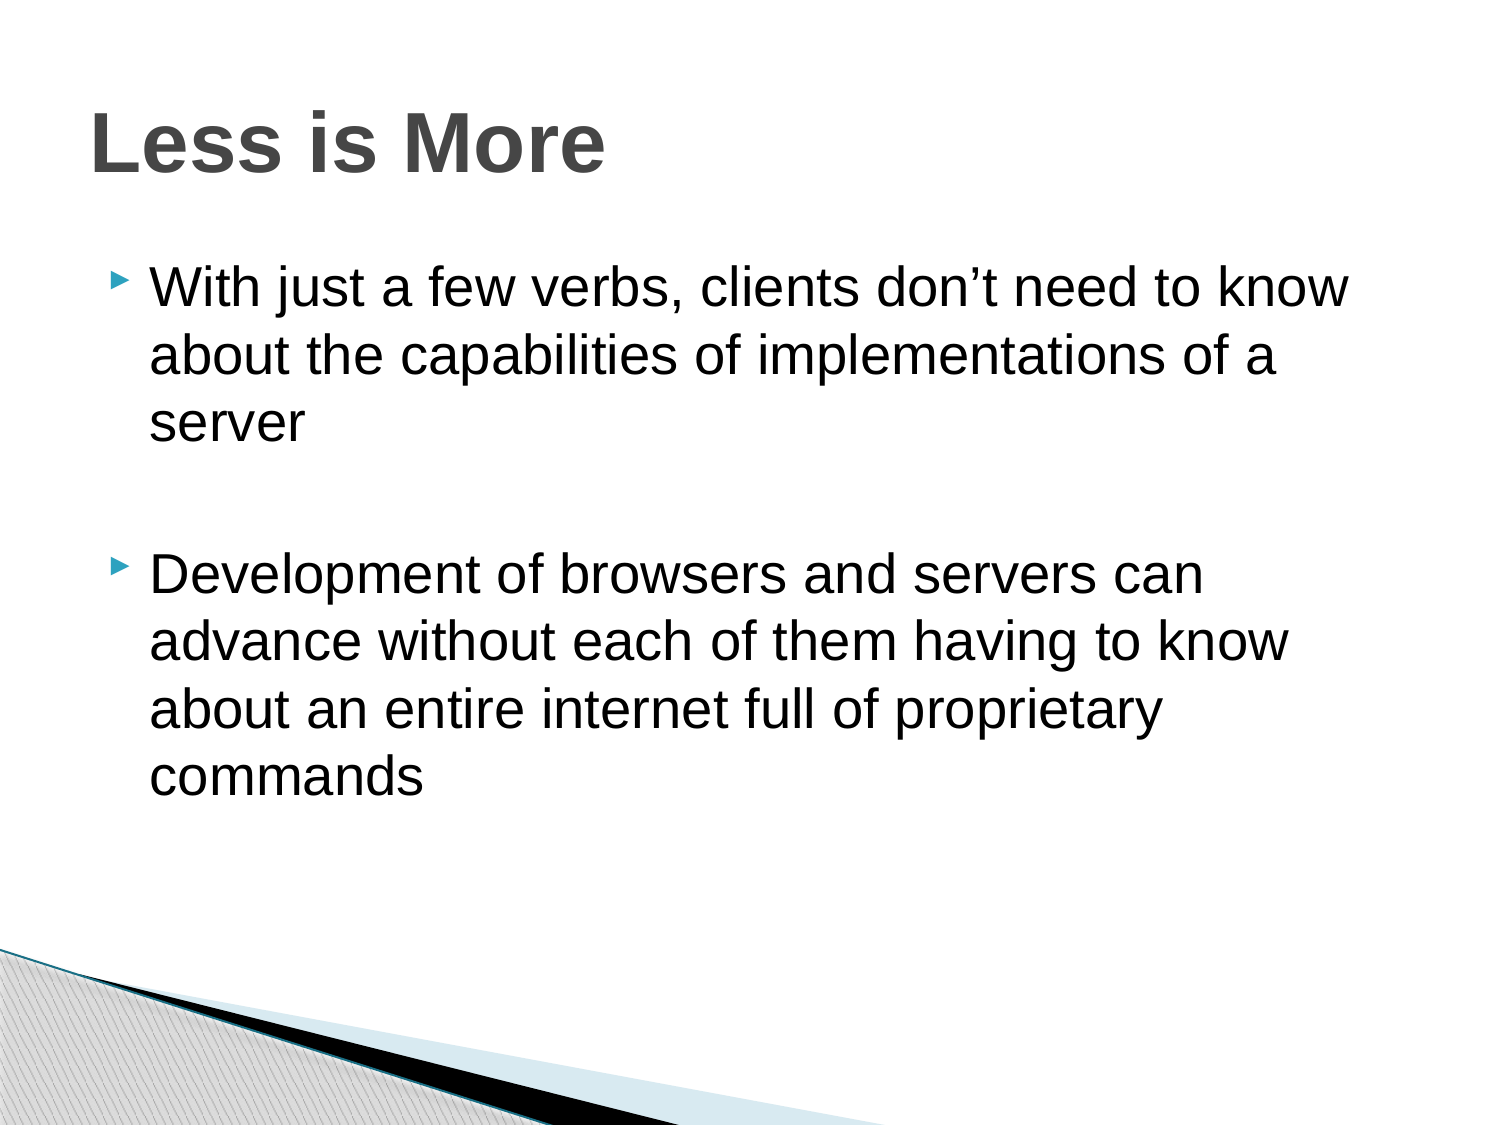

# Less is More
With just a few verbs, clients don’t need to know about the capabilities of implementations of a server

Development of browsers and servers can advance without each of them having to know about an entire internet full of proprietary commands